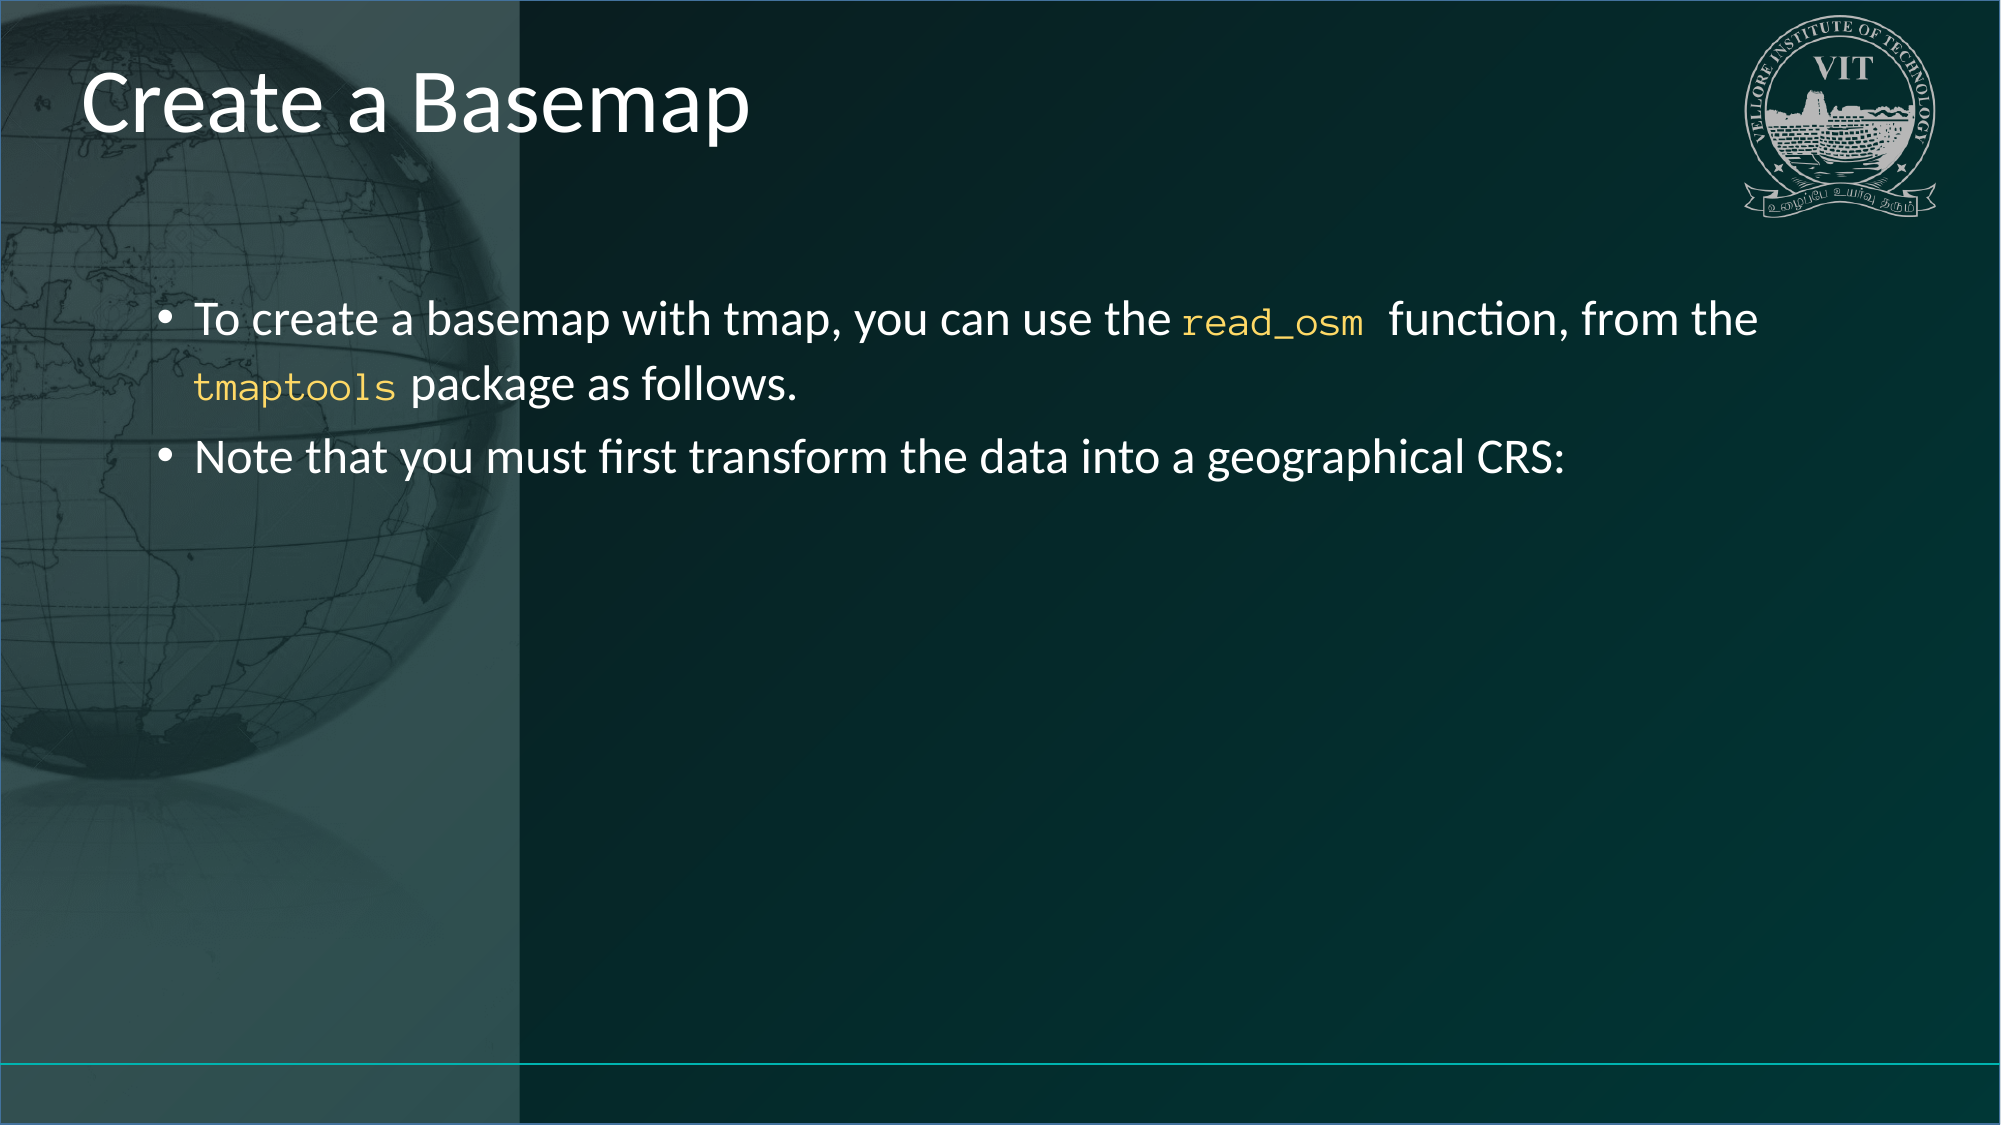

# Create a Basemap
To create a basemap with tmap, you can use the read_osm function, from the tmaptools package as follows.
Note that you must first transform the data into a geographical CRS: